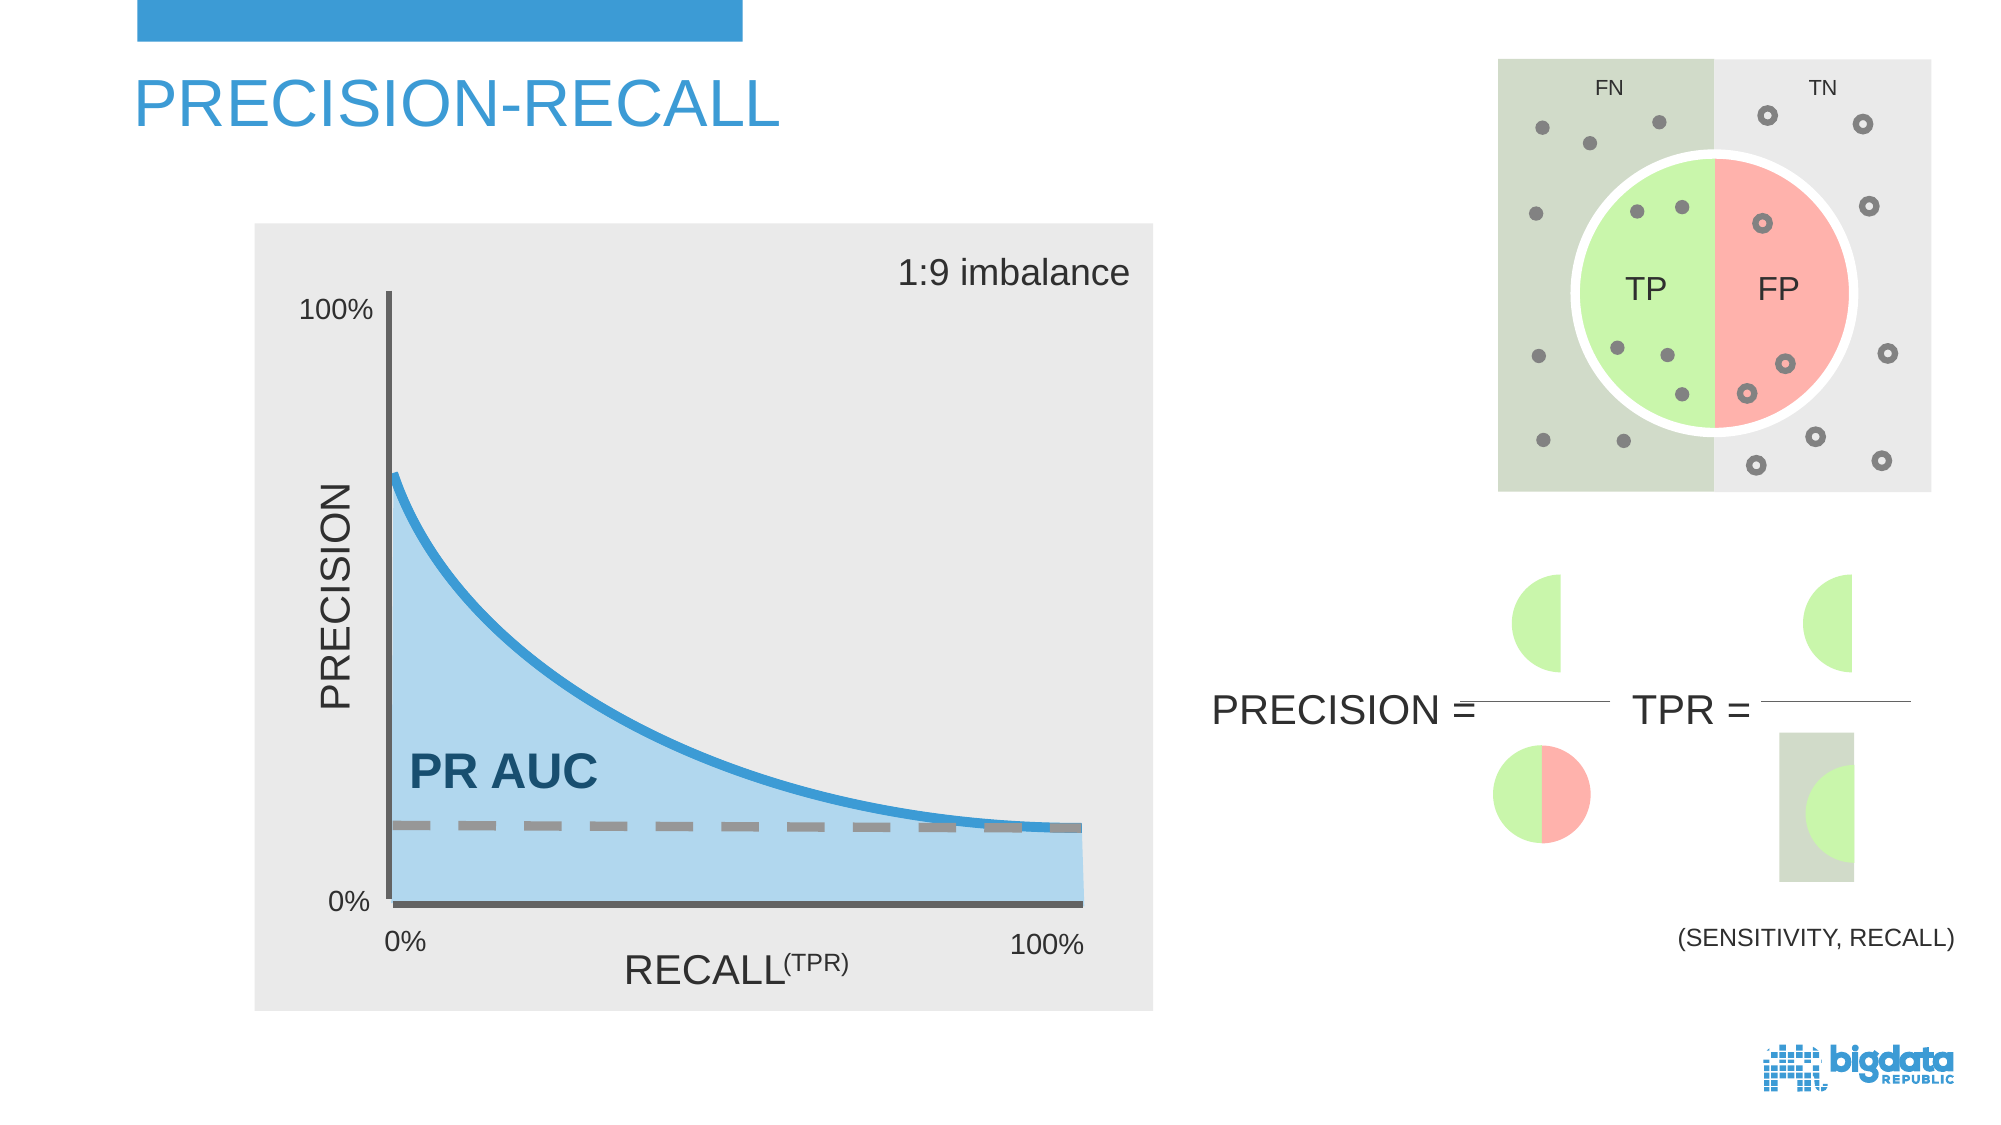

FN
TN

# PRECISION-rECALL

TP

FP

1:9 imbalance

100%
PRECISION
0%
0%
100%
RECALL
(TPR)

PR AUC

PRECISION =
TPR =

(SENSITIVITY, RECALL)